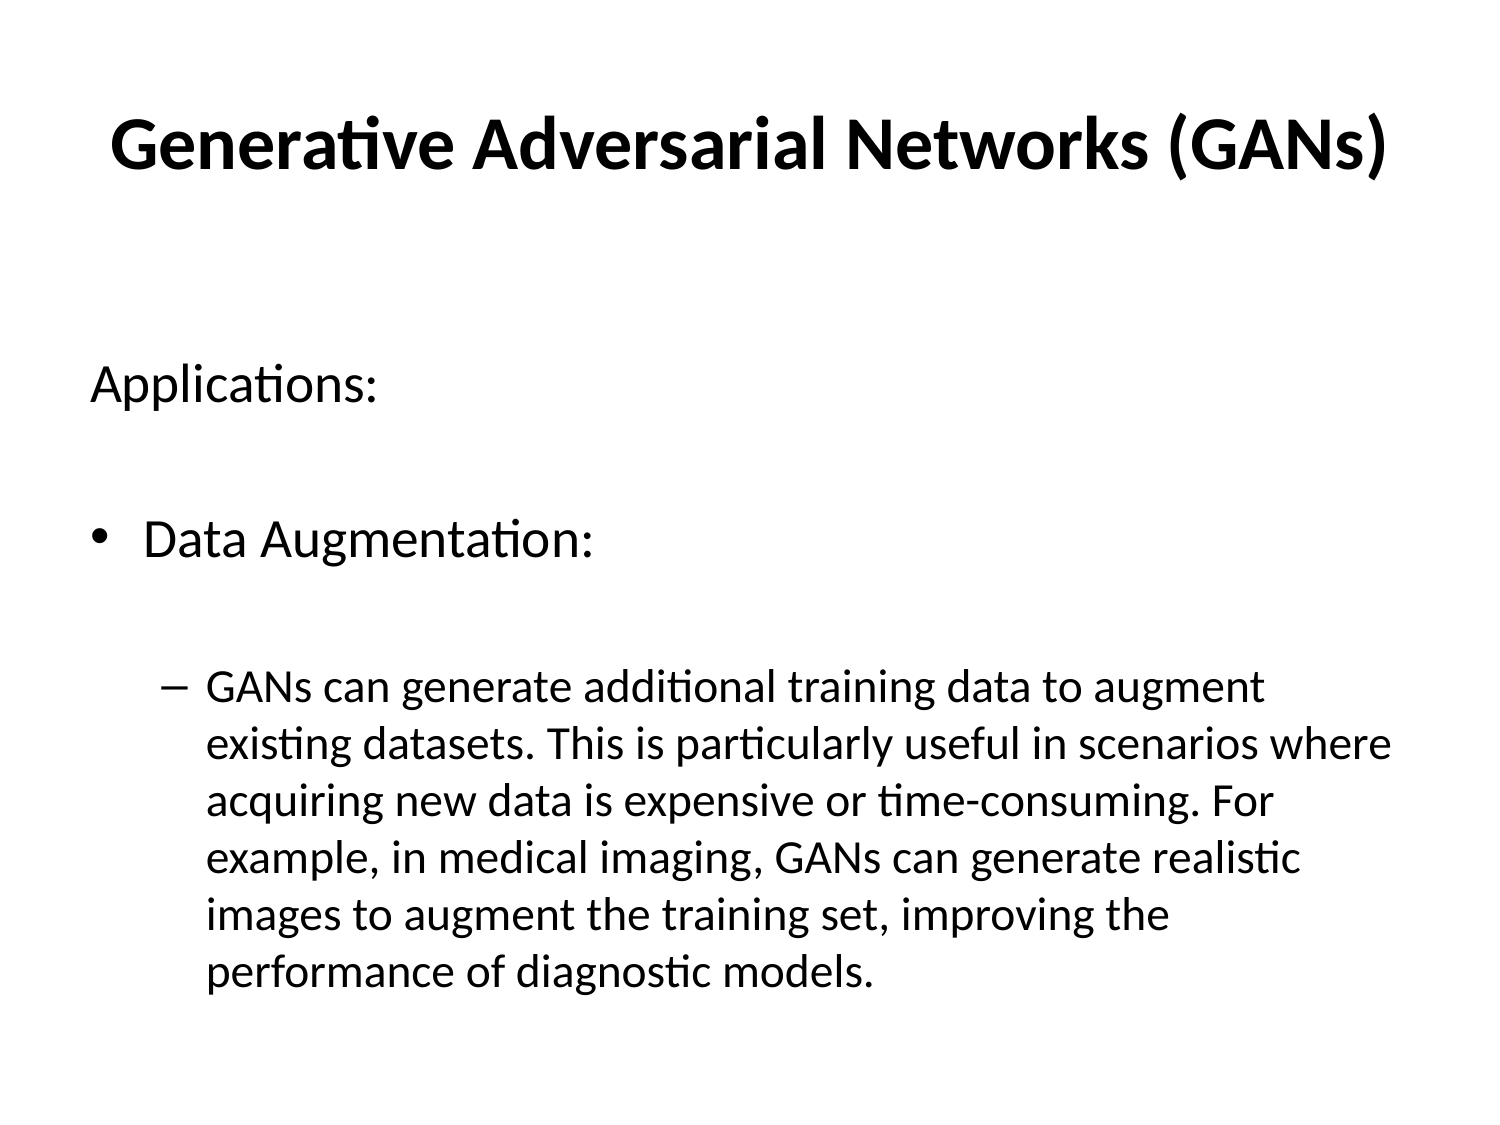

# Generative Adversarial Networks (GANs)

Applications:

Data Augmentation:

GANs can generate additional training data to augment existing datasets. This is particularly useful in scenarios where acquiring new data is expensive or time-consuming. For example, in medical imaging, GANs can generate realistic images to augment the training set, improving the performance of diagnostic models.